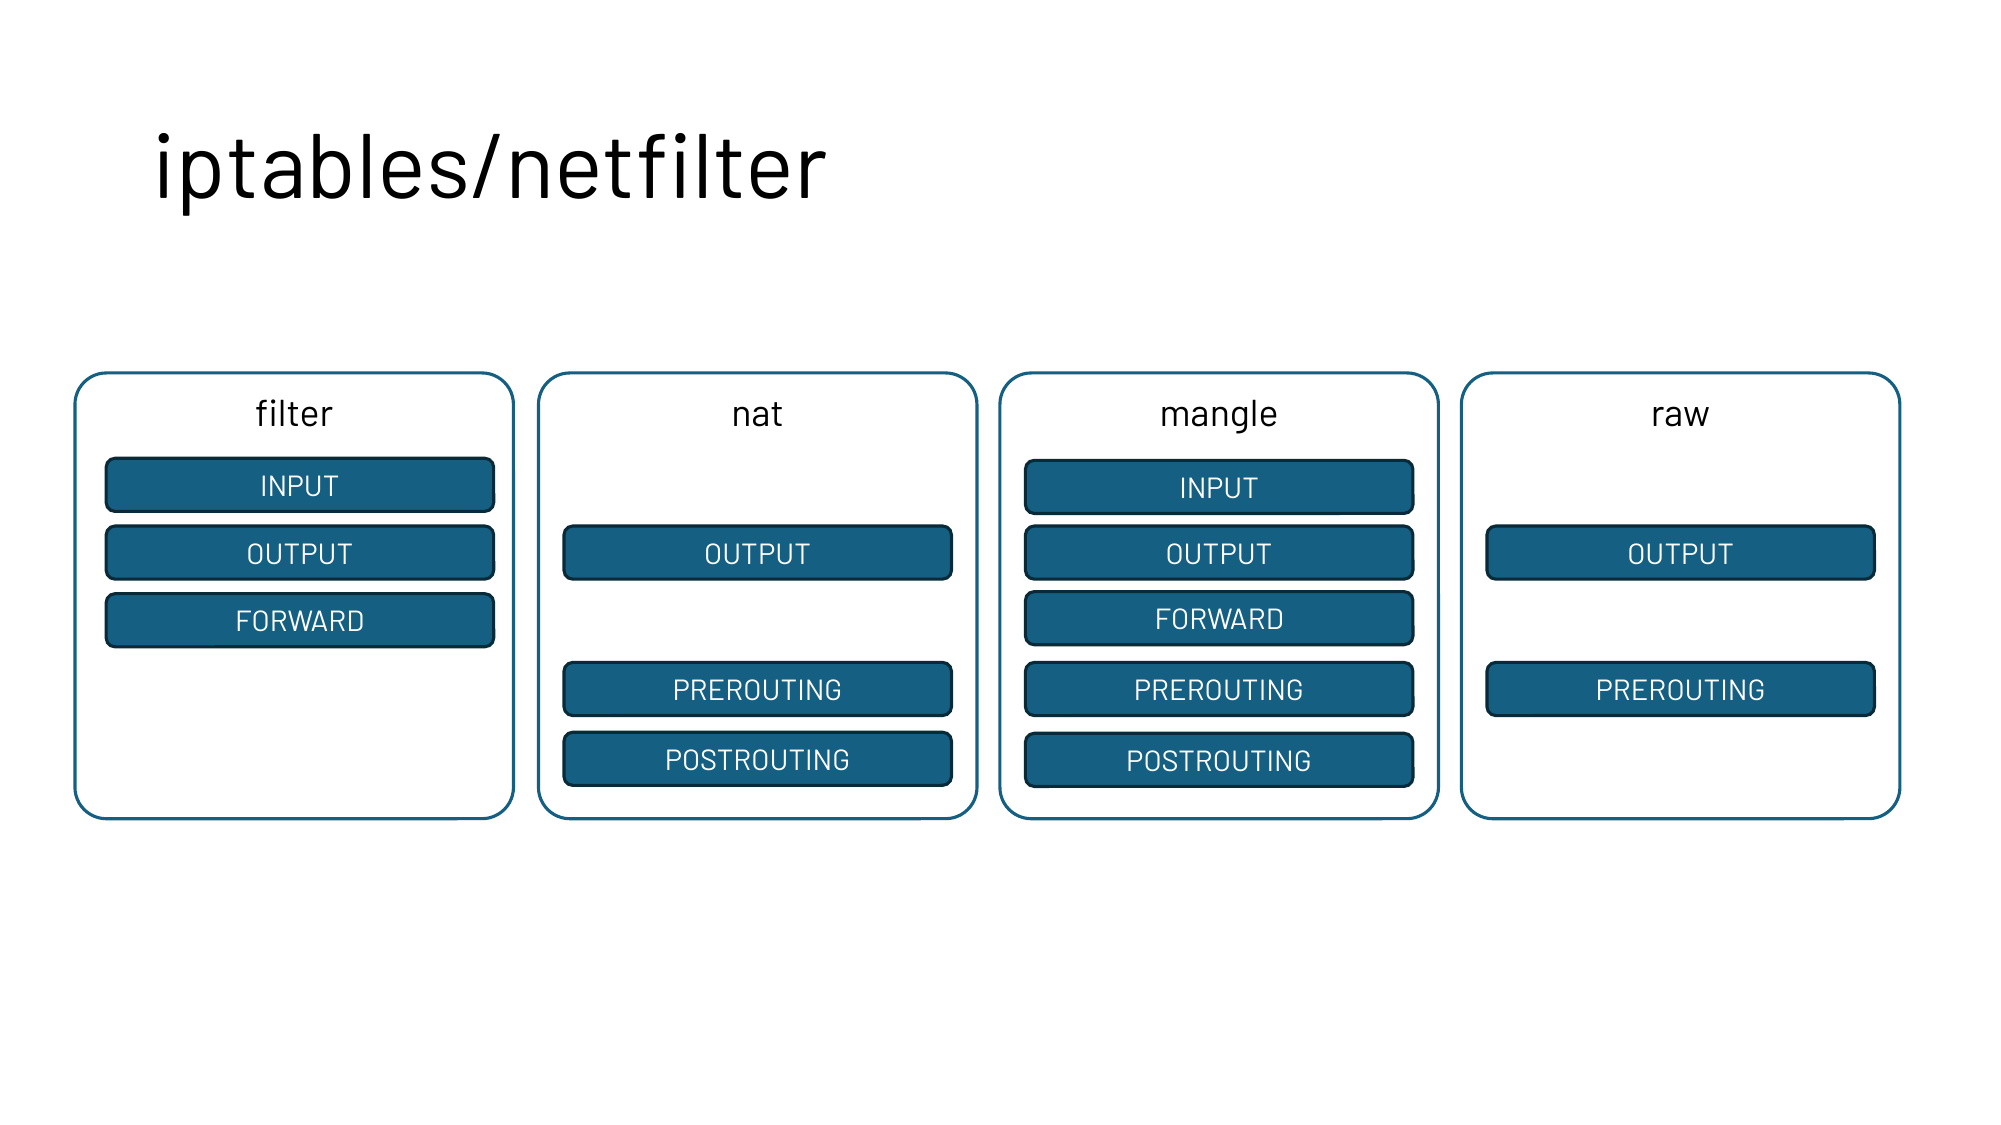

# iptables/netfilter
filter
nat
mangle
raw
INPUT
INPUT
OUTPUT
OUTPUT
OUTPUT
OUTPUT
FORWARD
FORWARD
PREROUTING
PREROUTING
PREROUTING
POSTROUTING
POSTROUTING